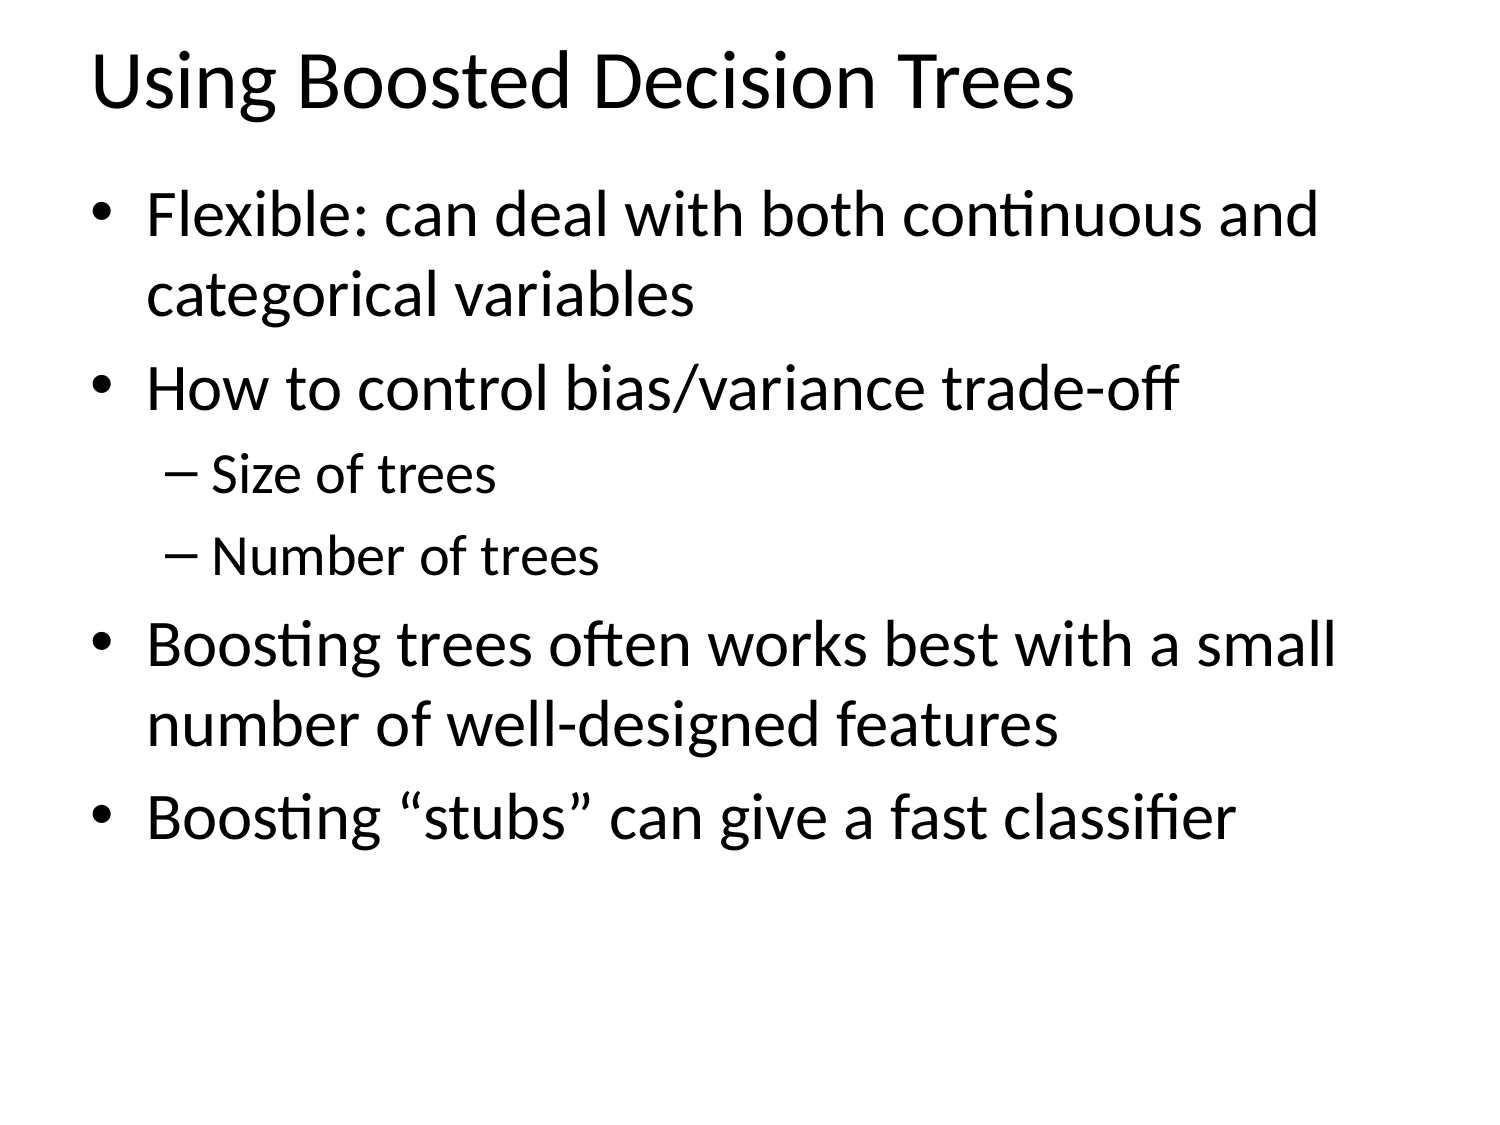

# Using Boosted Decision Trees
Flexible: can deal with both continuous and categorical variables
How to control bias/variance trade-off
Size of trees
Number of trees
Boosting trees often works best with a small number of well-designed features
Boosting “stubs” can give a fast classifier